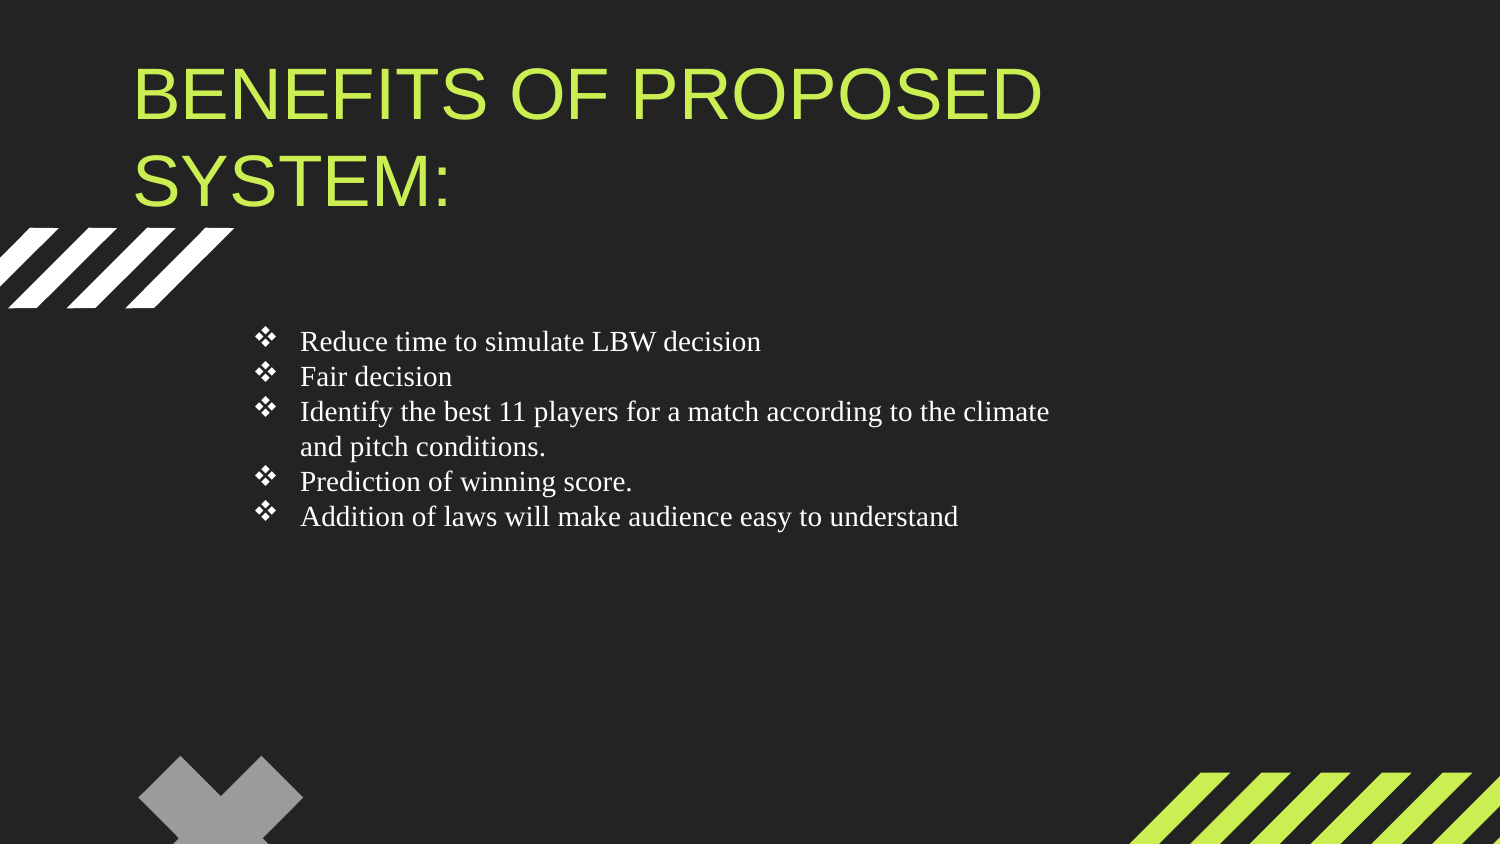

# BENEFITS OF PROPOSED SYSTEM:
Reduce time to simulate LBW decision
Fair decision
Identify the best 11 players for a match according to the climate and pitch conditions.
Prediction of winning score.
Addition of laws will make audience easy to understand